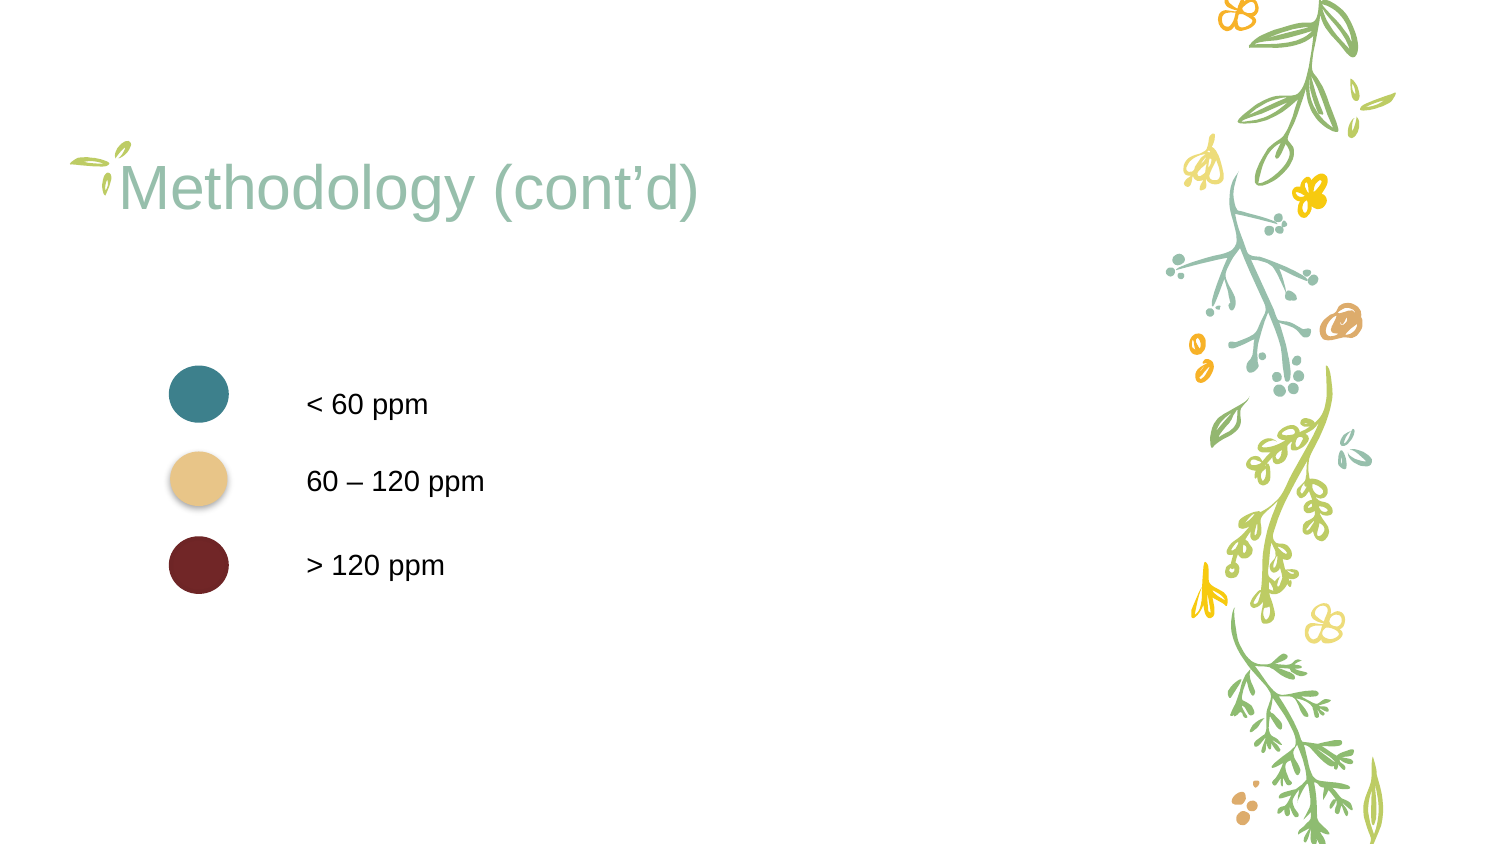

# Methodology (cont’d)

< 60 ppm

60 – 120 ppm

> 120 ppm